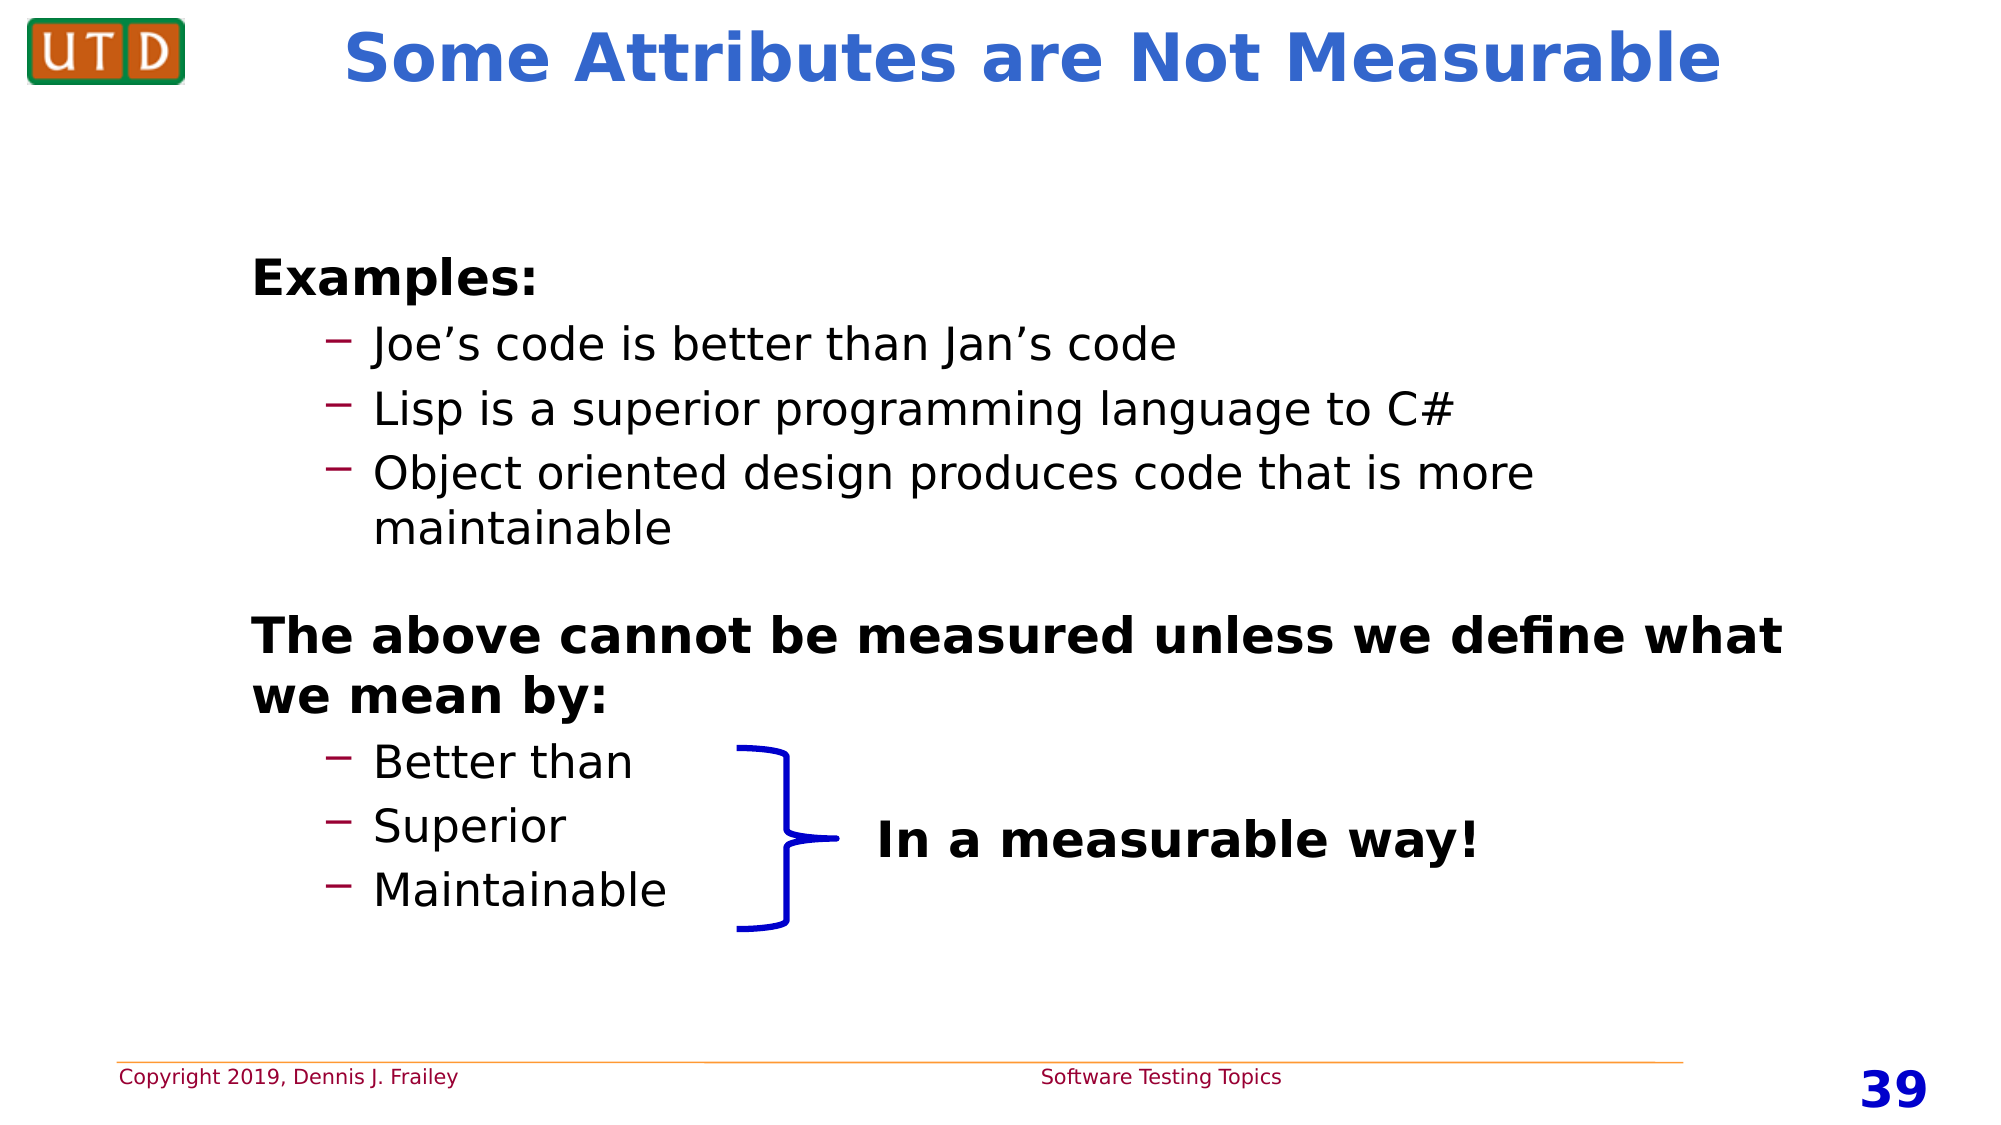

# Some Attributes are Not Measurable
Examples:
Joe’s code is better than Jan’s code
Lisp is a superior programming language to C#
Object oriented design produces code that is more maintainable
The above cannot be measured unless we define what we mean by:
Better than
Superior
Maintainable

In a measurable way!